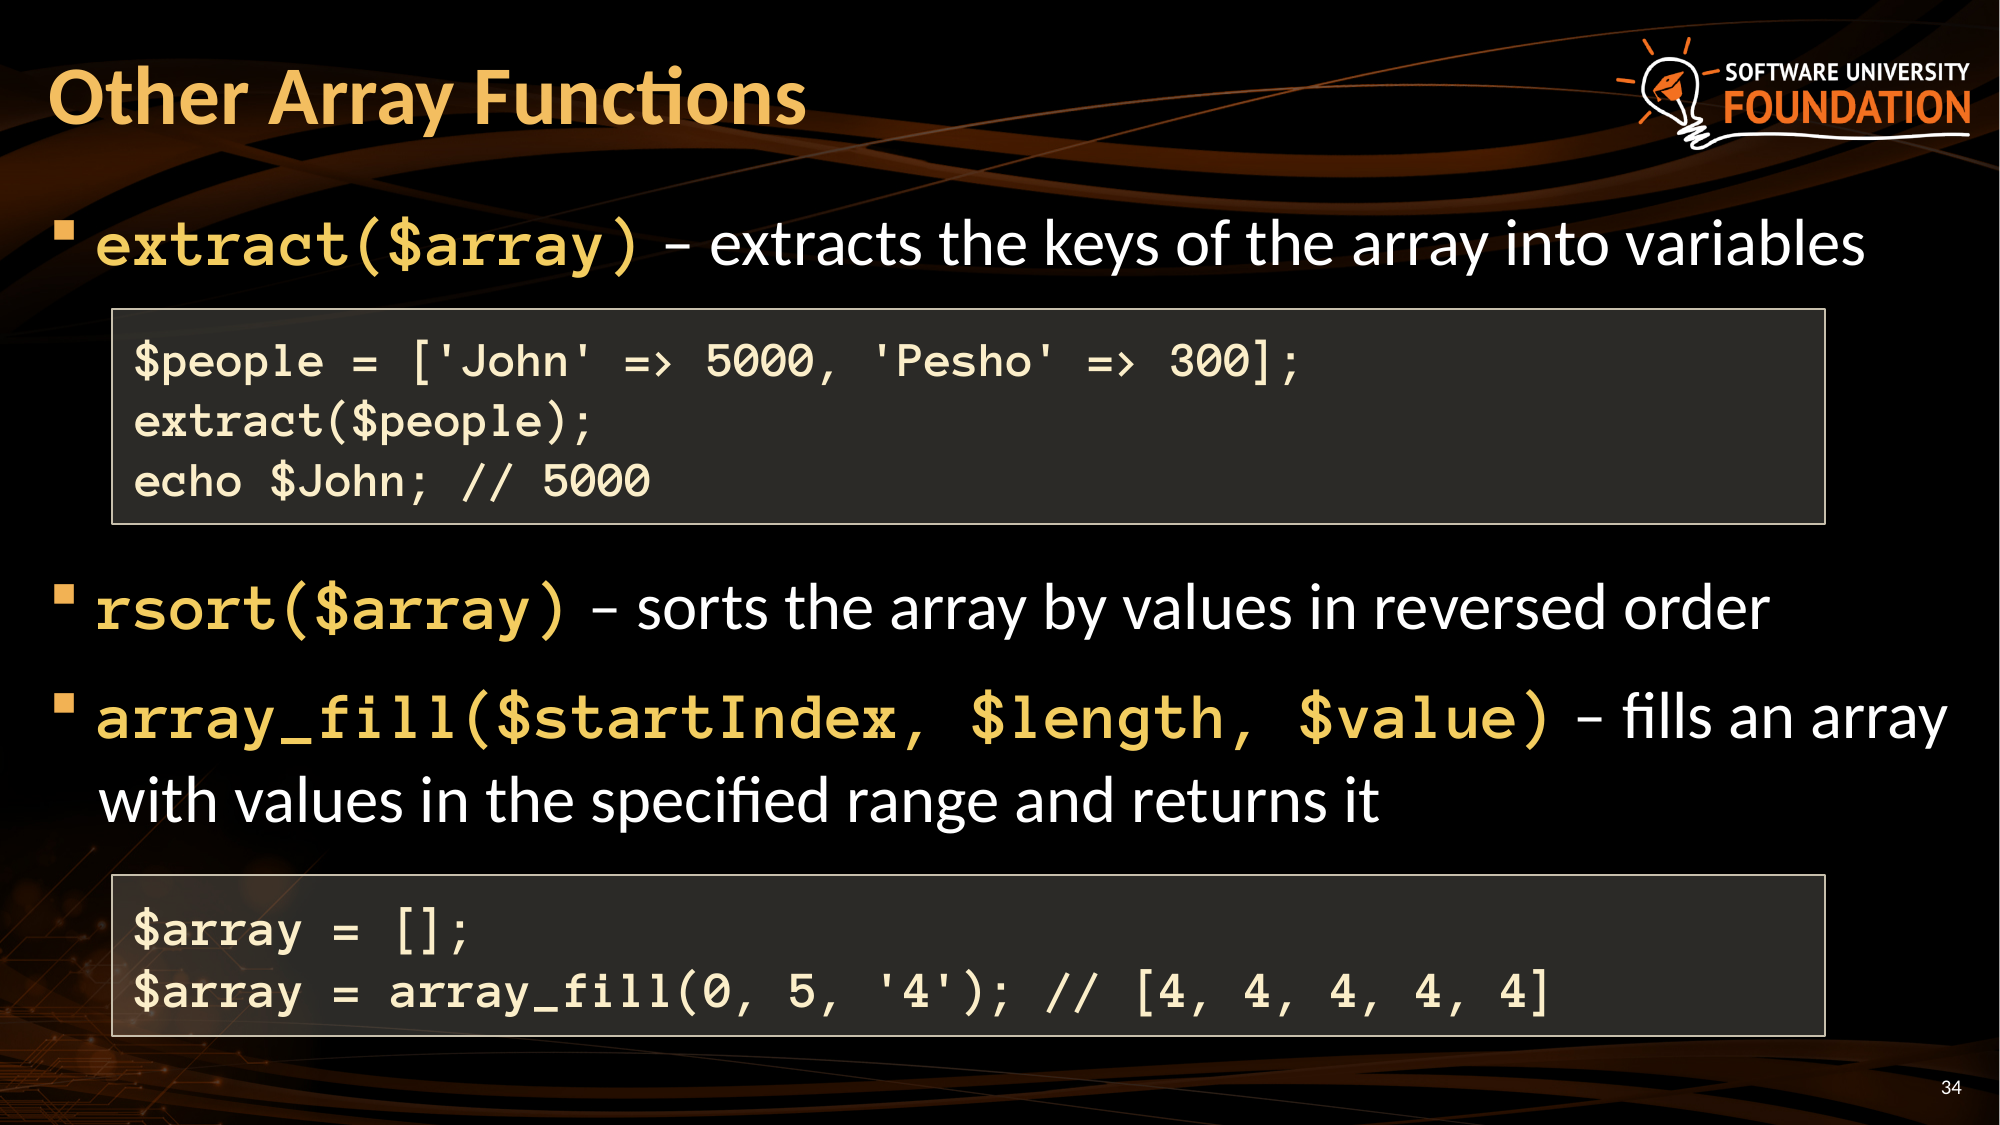

# Other Array Functions
extract($array) – extracts the keys of the array into variables

rsort($array) – sorts the array by values in reversed order
array_fill($startIndex, $length, $value) – fills an array with values in the specified range and returns it

$people = ['John' => 5000, 'Pesho' => 300];
extract($people);
echo $John; // 5000
$array = [];
$array = array_fill(0, 5, '4'); // [4, 4, 4, 4, 4]
34